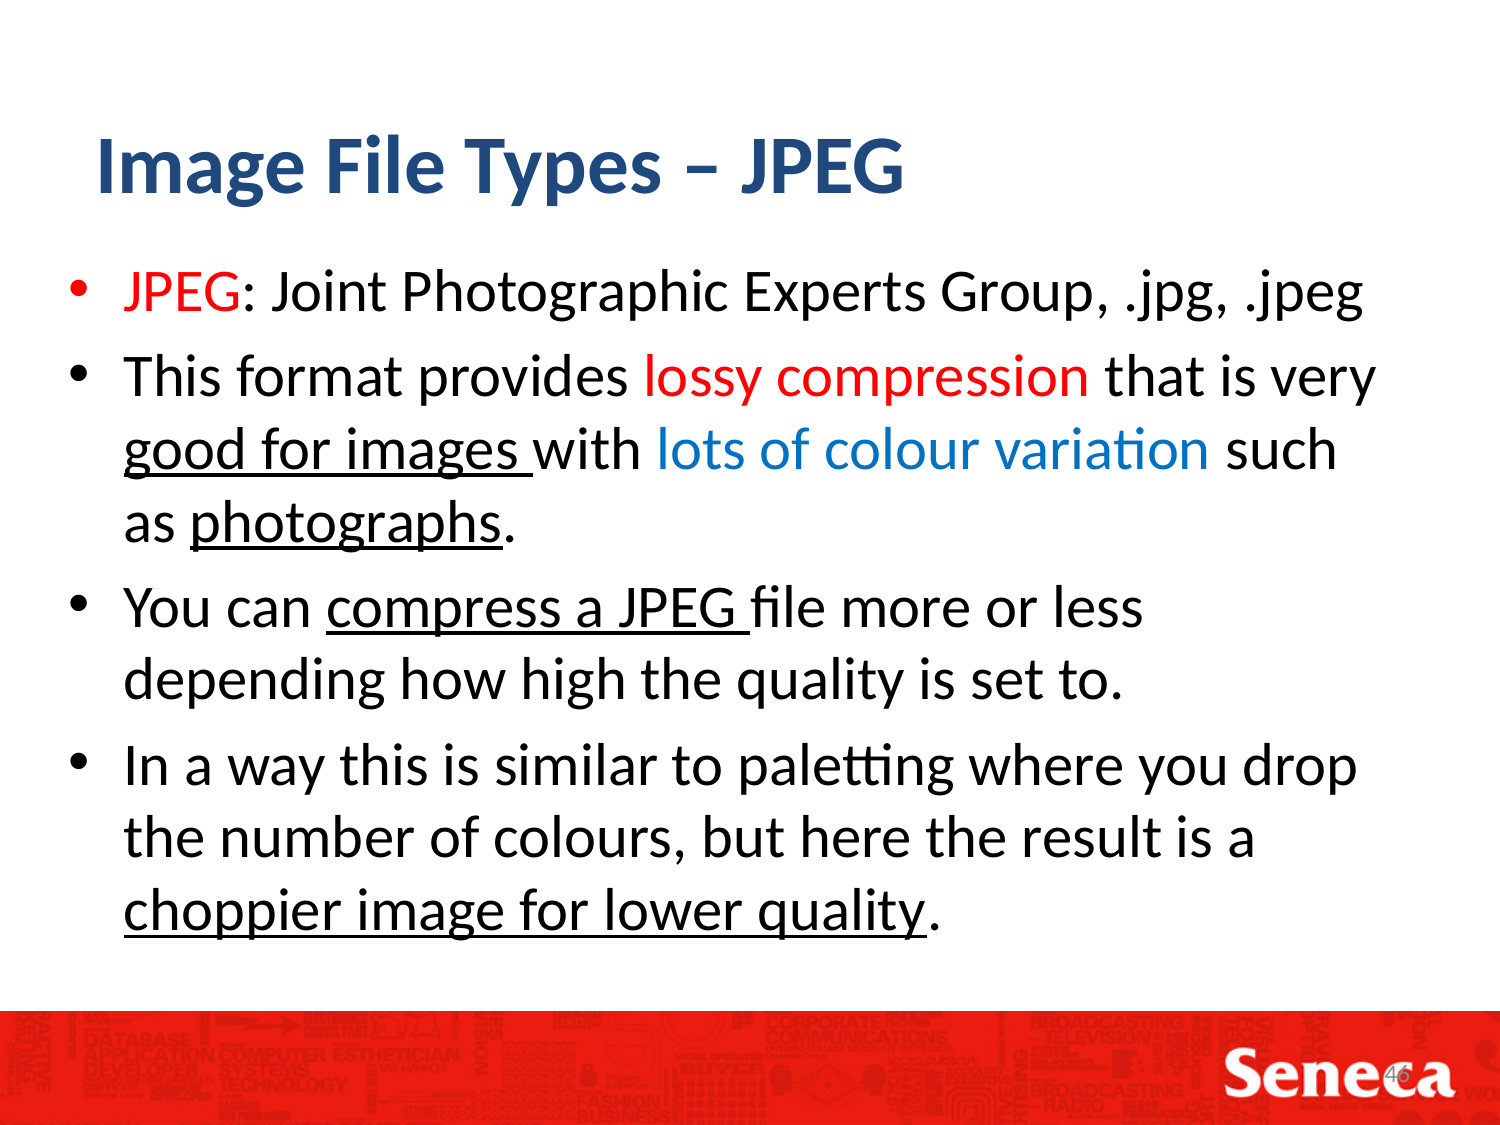

Image File Types – JPEG
JPEG: Joint Photographic Experts Group, .jpg, .jpeg
This format provides lossy compression that is very good for images with lots of colour variation such as photographs.
You can compress a JPEG file more or less depending how high the quality is set to.
In a way this is similar to paletting where you drop the number of colours, but here the result is a choppier image for lower quality.
46